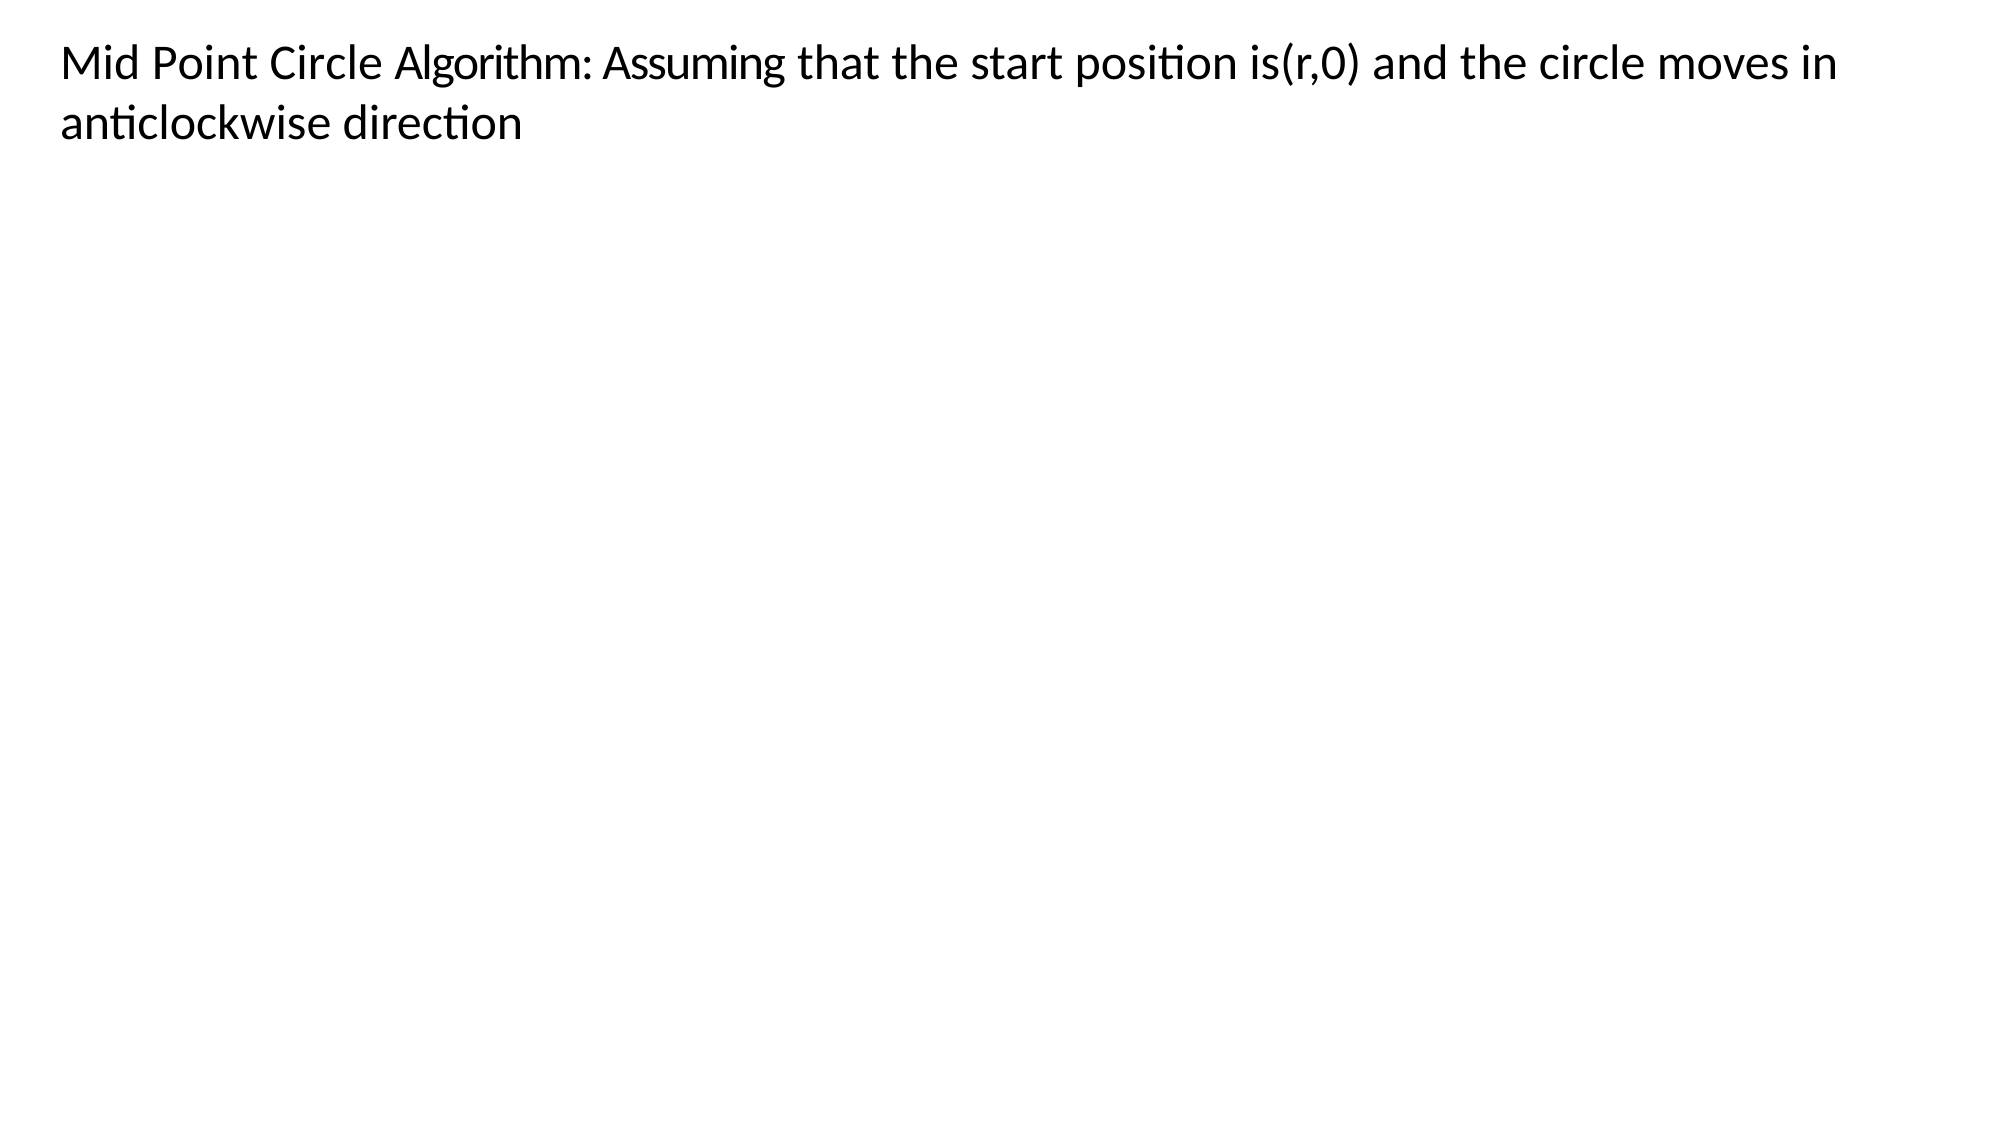

Mid Point Circle Algorithm: Assuming that the start position is(r,0) and the circle moves in anticlockwise direction

71